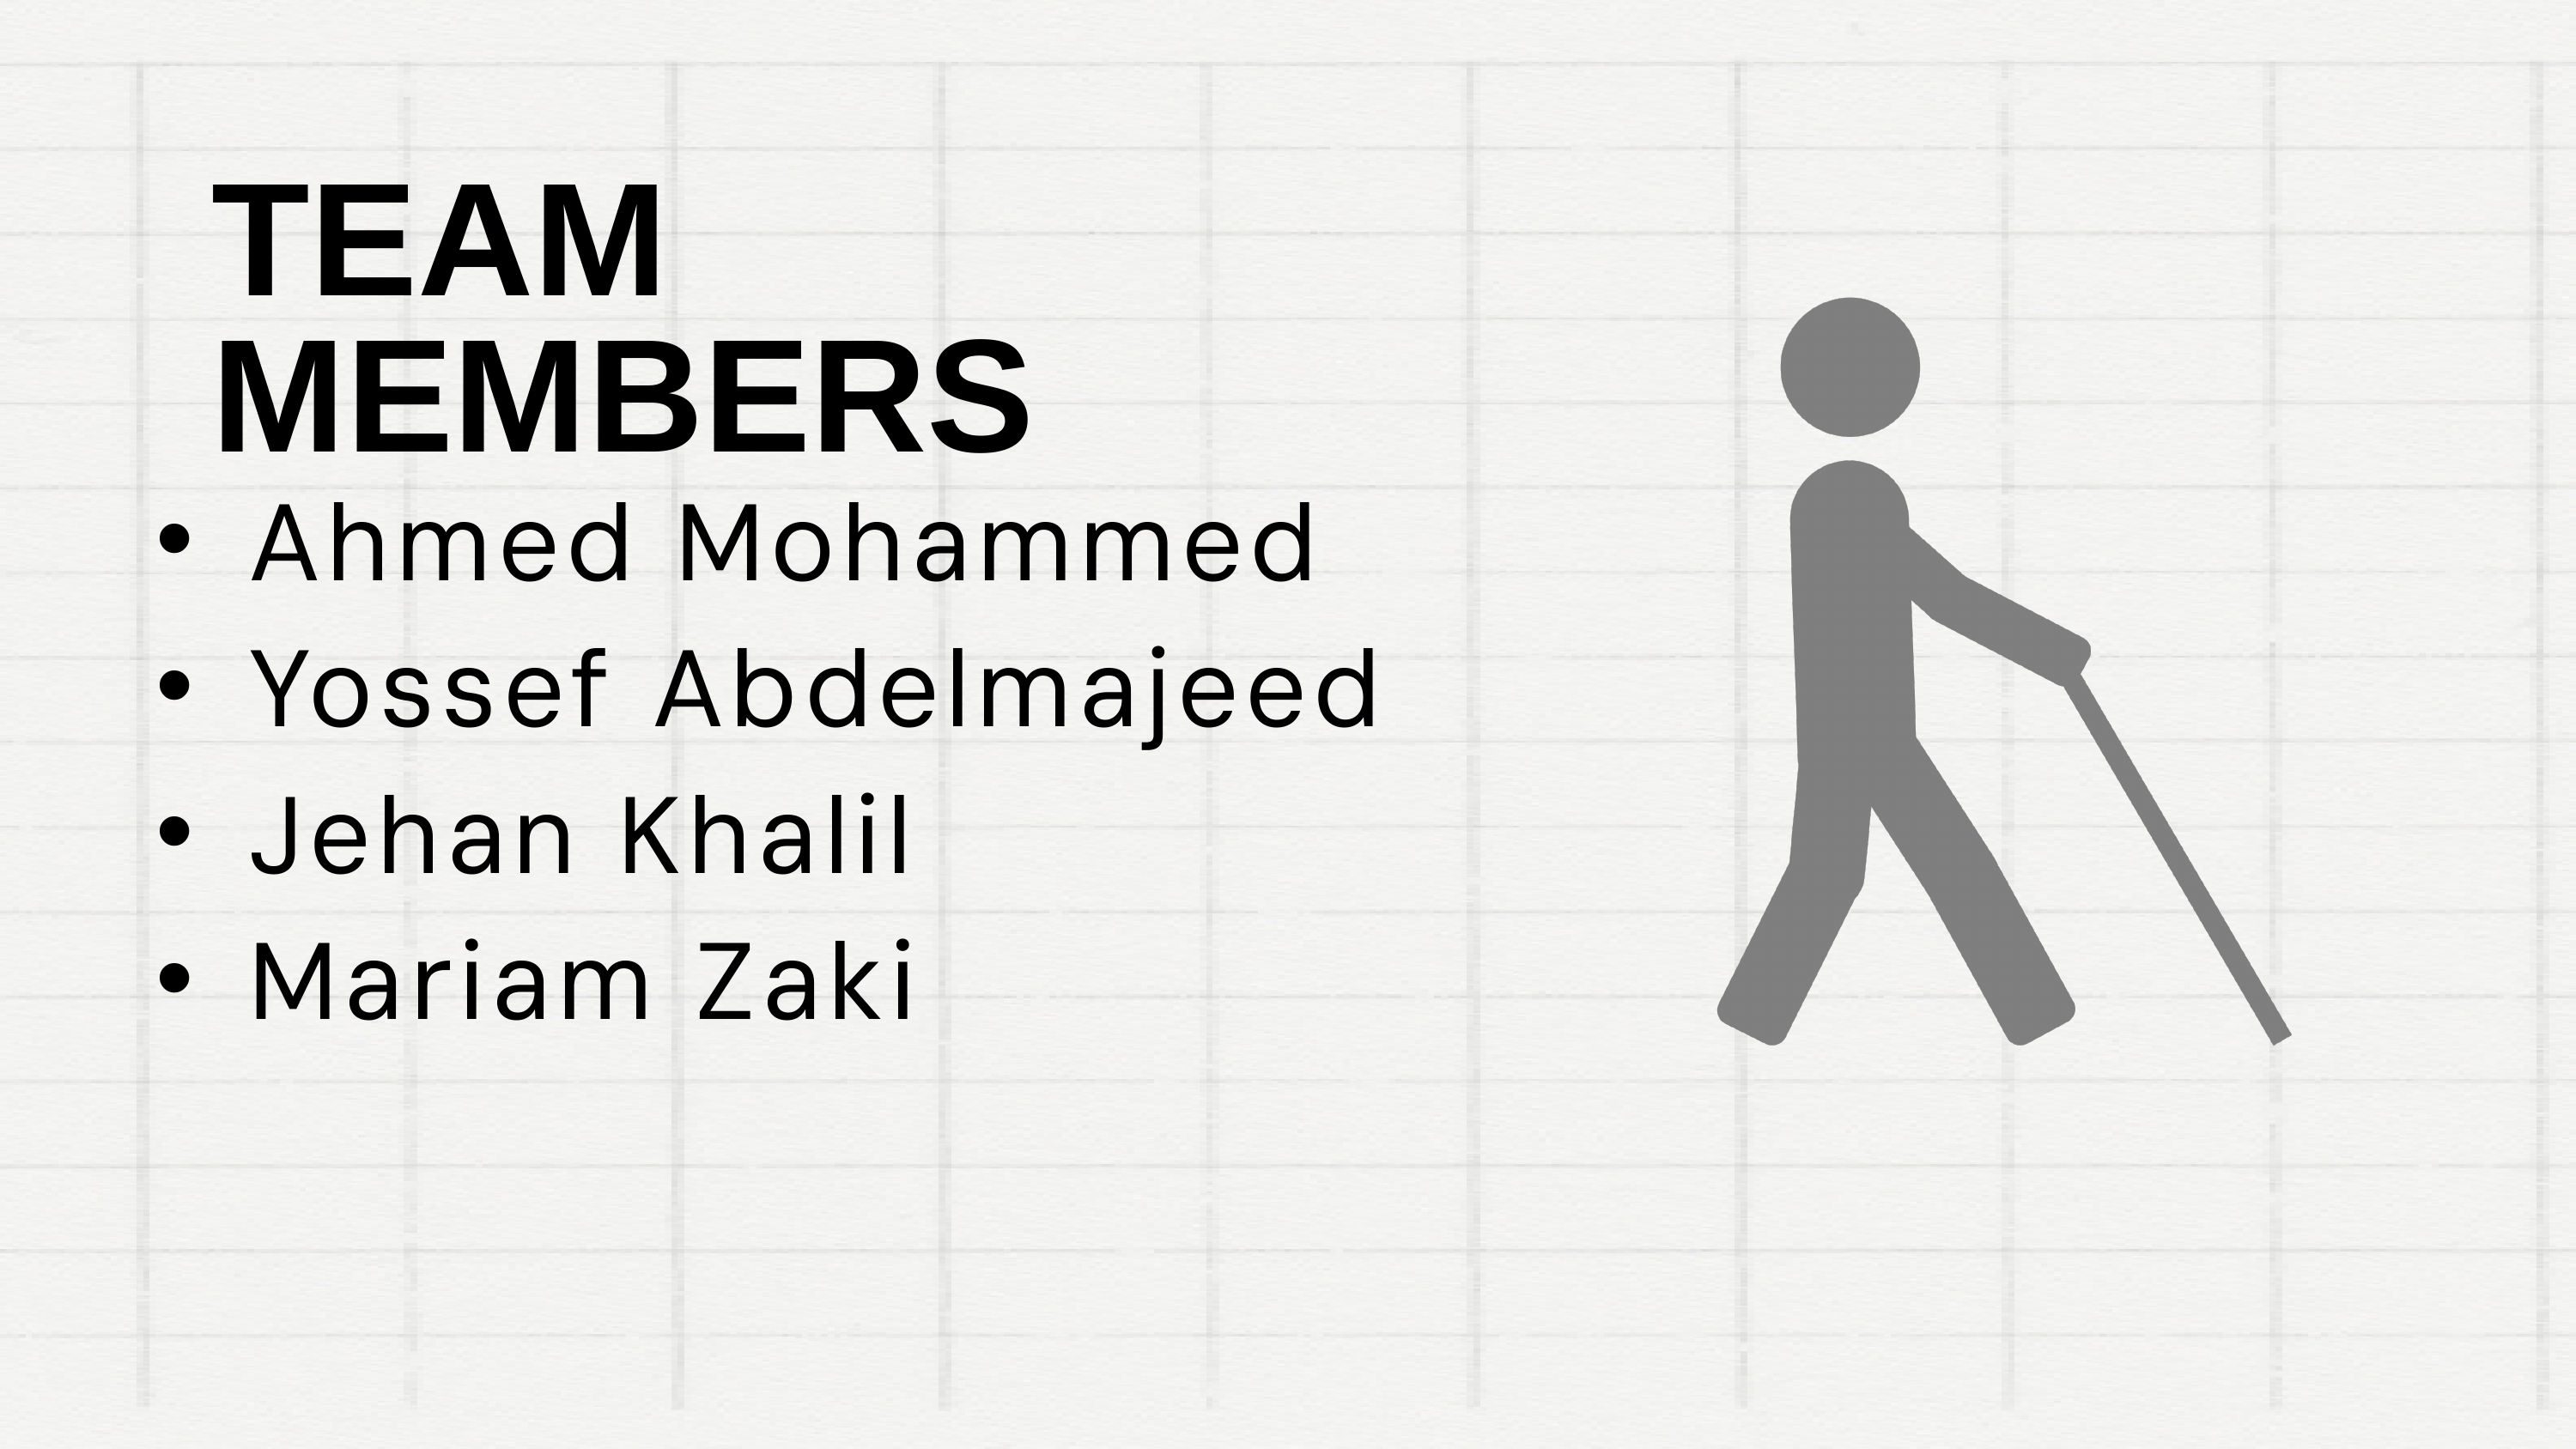

TEAM MEMBERS

Ahmed Mohammed
Yossef Abdelmajeed
Jehan Khalil
Mariam Zaki